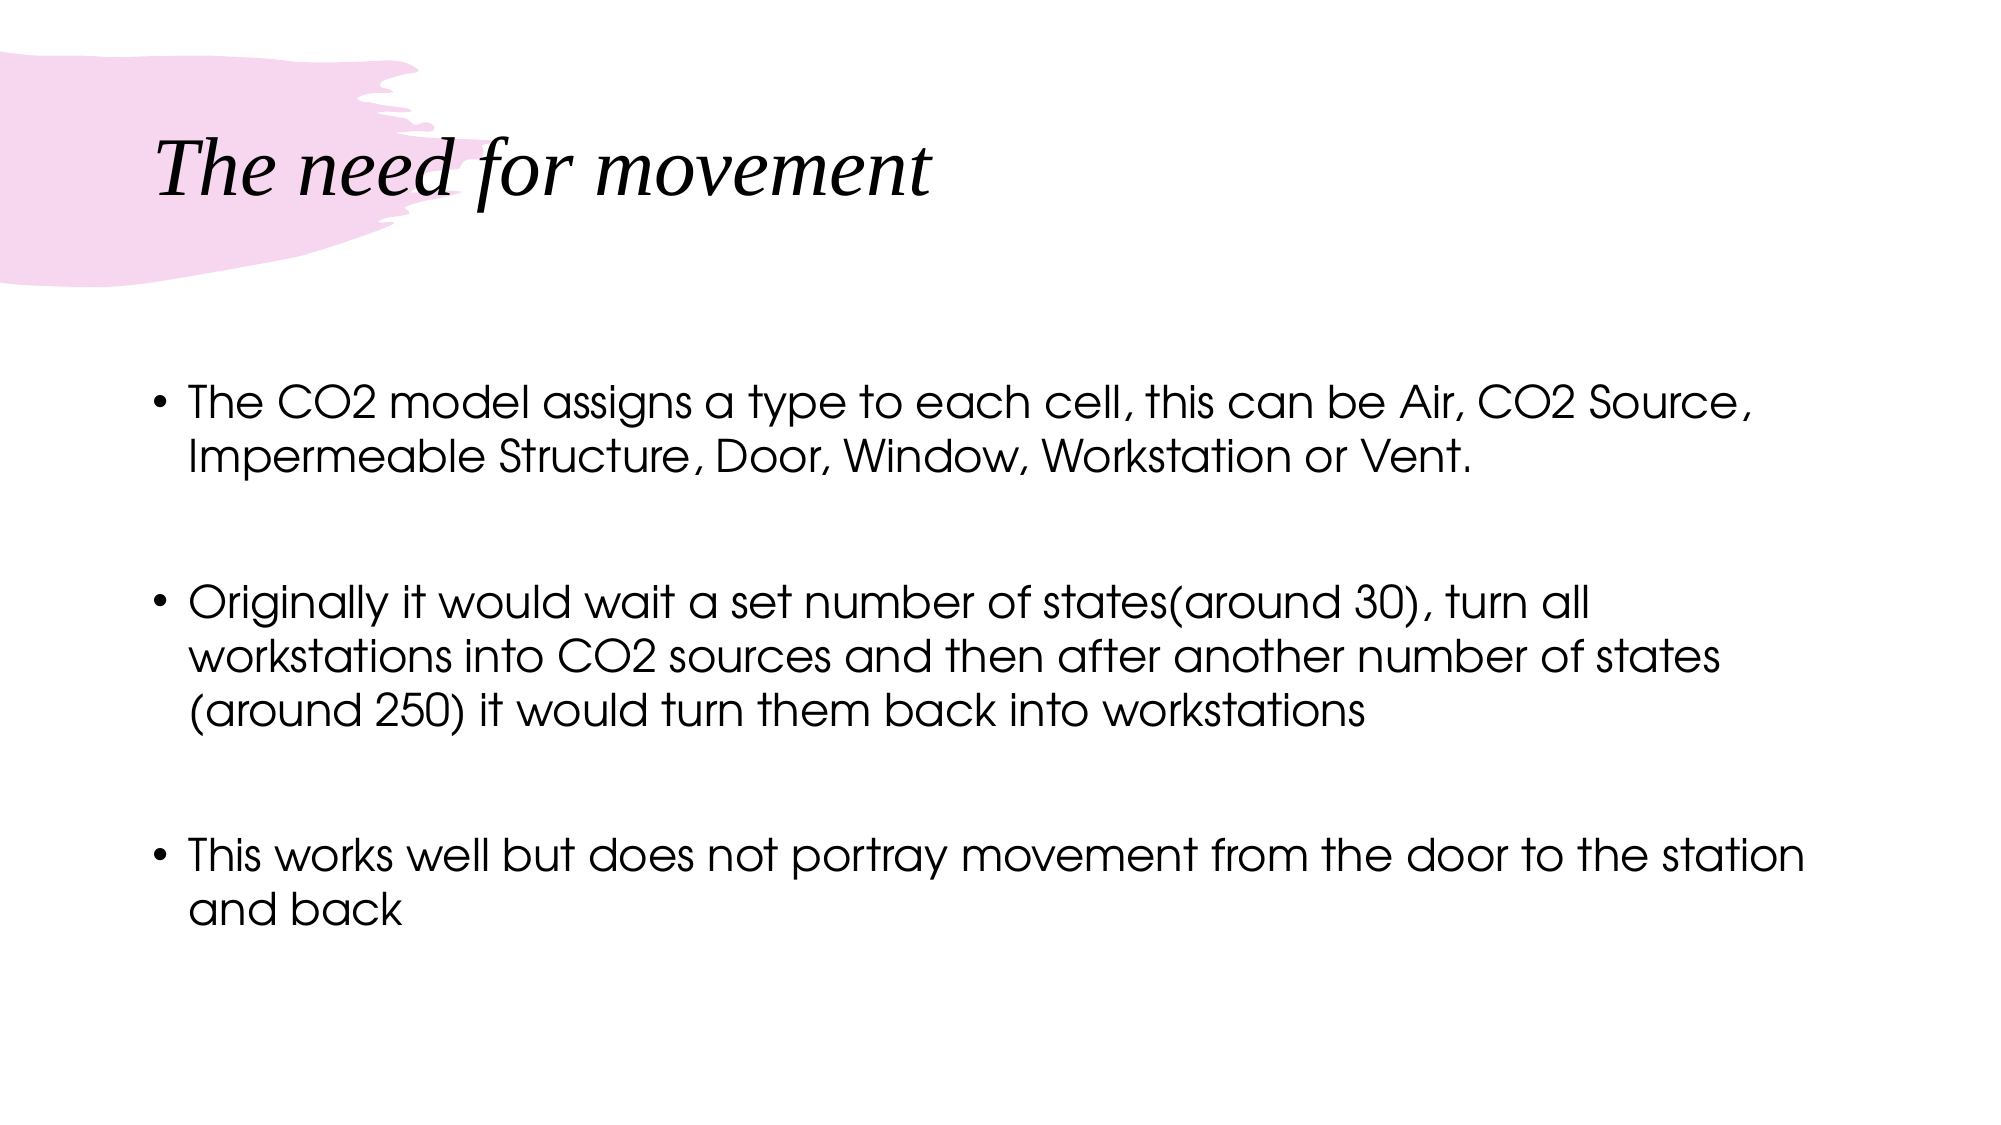

# The need for movement
The CO2 model assigns a type to each cell, this can be Air, CO2 Source, Impermeable Structure, Door, Window, Workstation or Vent.

Originally it would wait a set number of states(around 30), turn all workstations into CO2 sources and then after another number of states (around 250) it would turn them back into workstations

This works well but does not portray movement from the door to the station and back